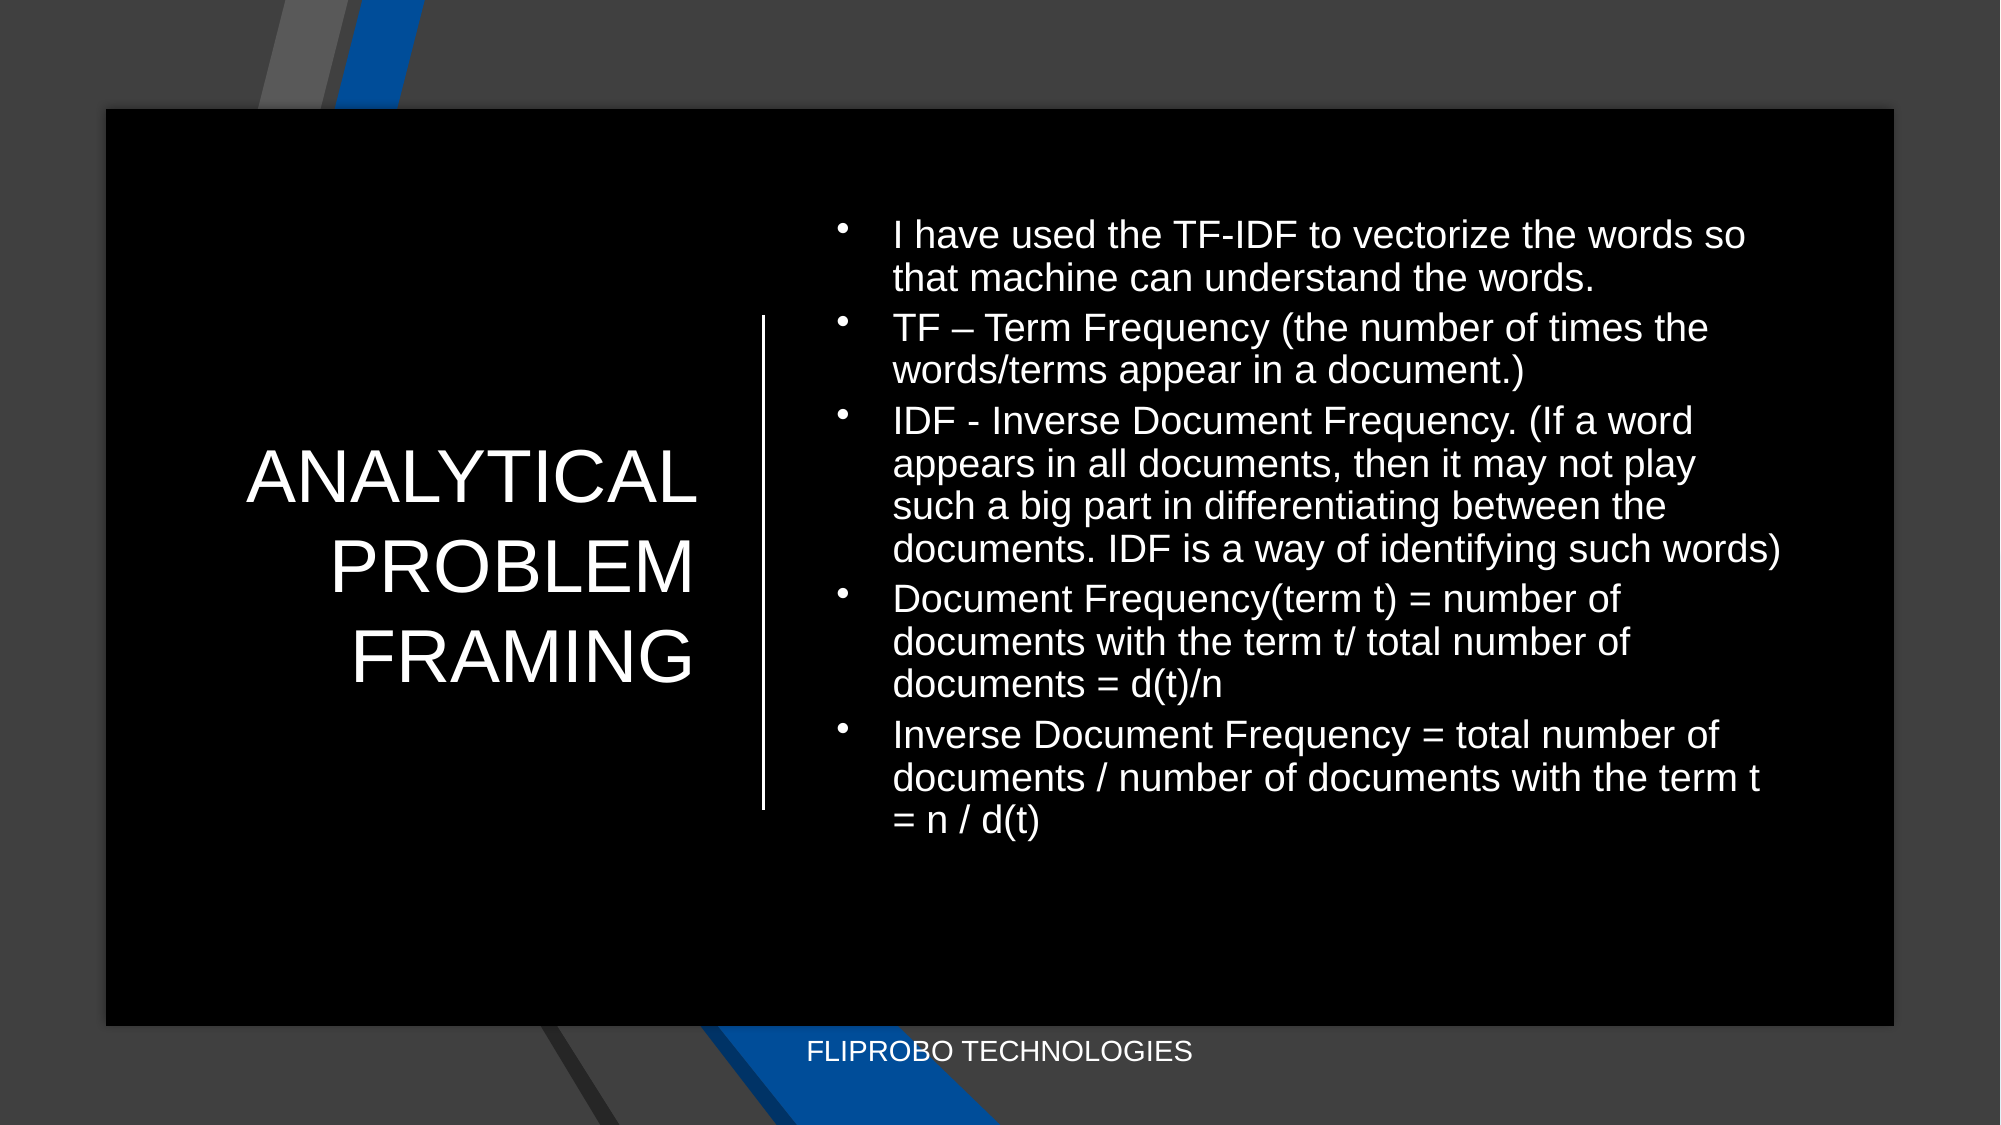

# ANALYTICAL PROBLEM FRAMING
I have used the TF-IDF to vectorize the words so that machine can understand the words.
TF – Term Frequency (the number of times the words/terms appear in a document.)
IDF - Inverse Document Frequency. (If a word appears in all documents, then it may not play such a big part in differentiating between the documents. IDF is a way of identifying such words)
Document Frequency(term t) = number of documents with the term t/ total number of documents = d(t)/n
Inverse Document Frequency = total number of documents / number of documents with the term t = n / d(t)

FLIPROBO TECHNOLOGIES
4